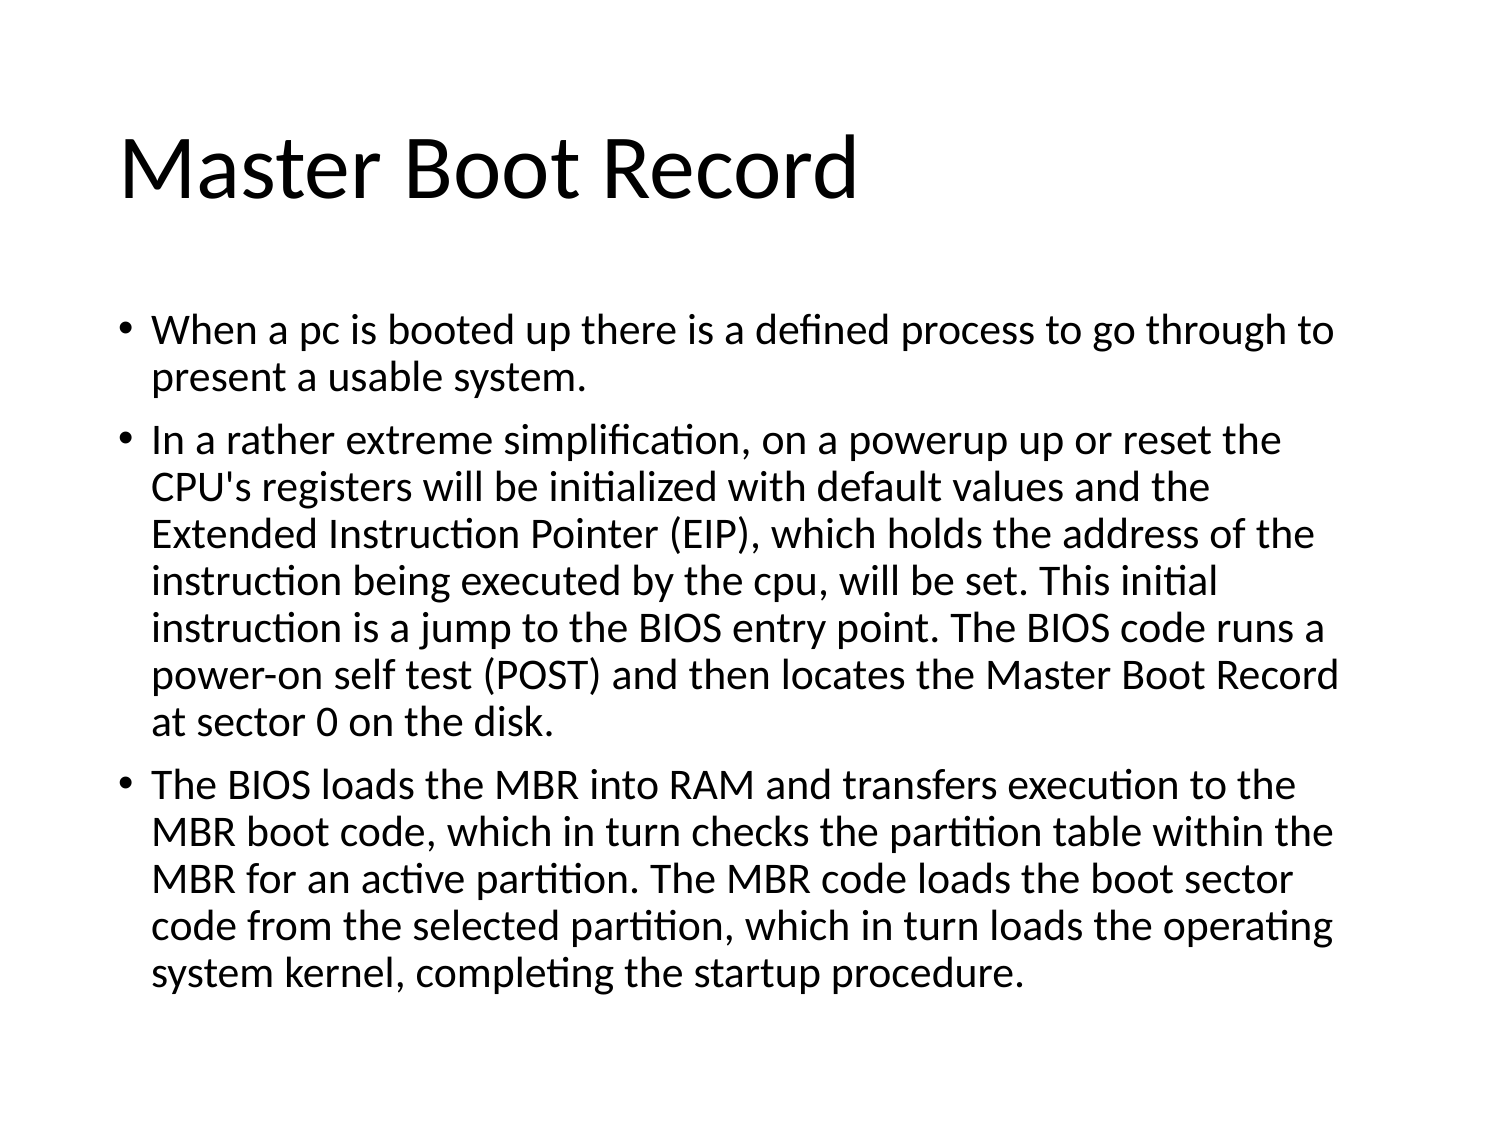

# Master Boot Record
When a pc is booted up there is a defined process to go through to present a usable system.
In a rather extreme simplification, on a powerup up or reset the CPU's registers will be initialized with default values and the Extended Instruction Pointer (EIP), which holds the address of the instruction being executed by the cpu, will be set. This initial instruction is a jump to the BIOS entry point. The BIOS code runs a power-on self test (POST) and then locates the Master Boot Record at sector 0 on the disk.
The BIOS loads the MBR into RAM and transfers execution to the MBR boot code, which in turn checks the partition table within the MBR for an active partition. The MBR code loads the boot sector code from the selected partition, which in turn loads the operating system kernel, completing the startup procedure.